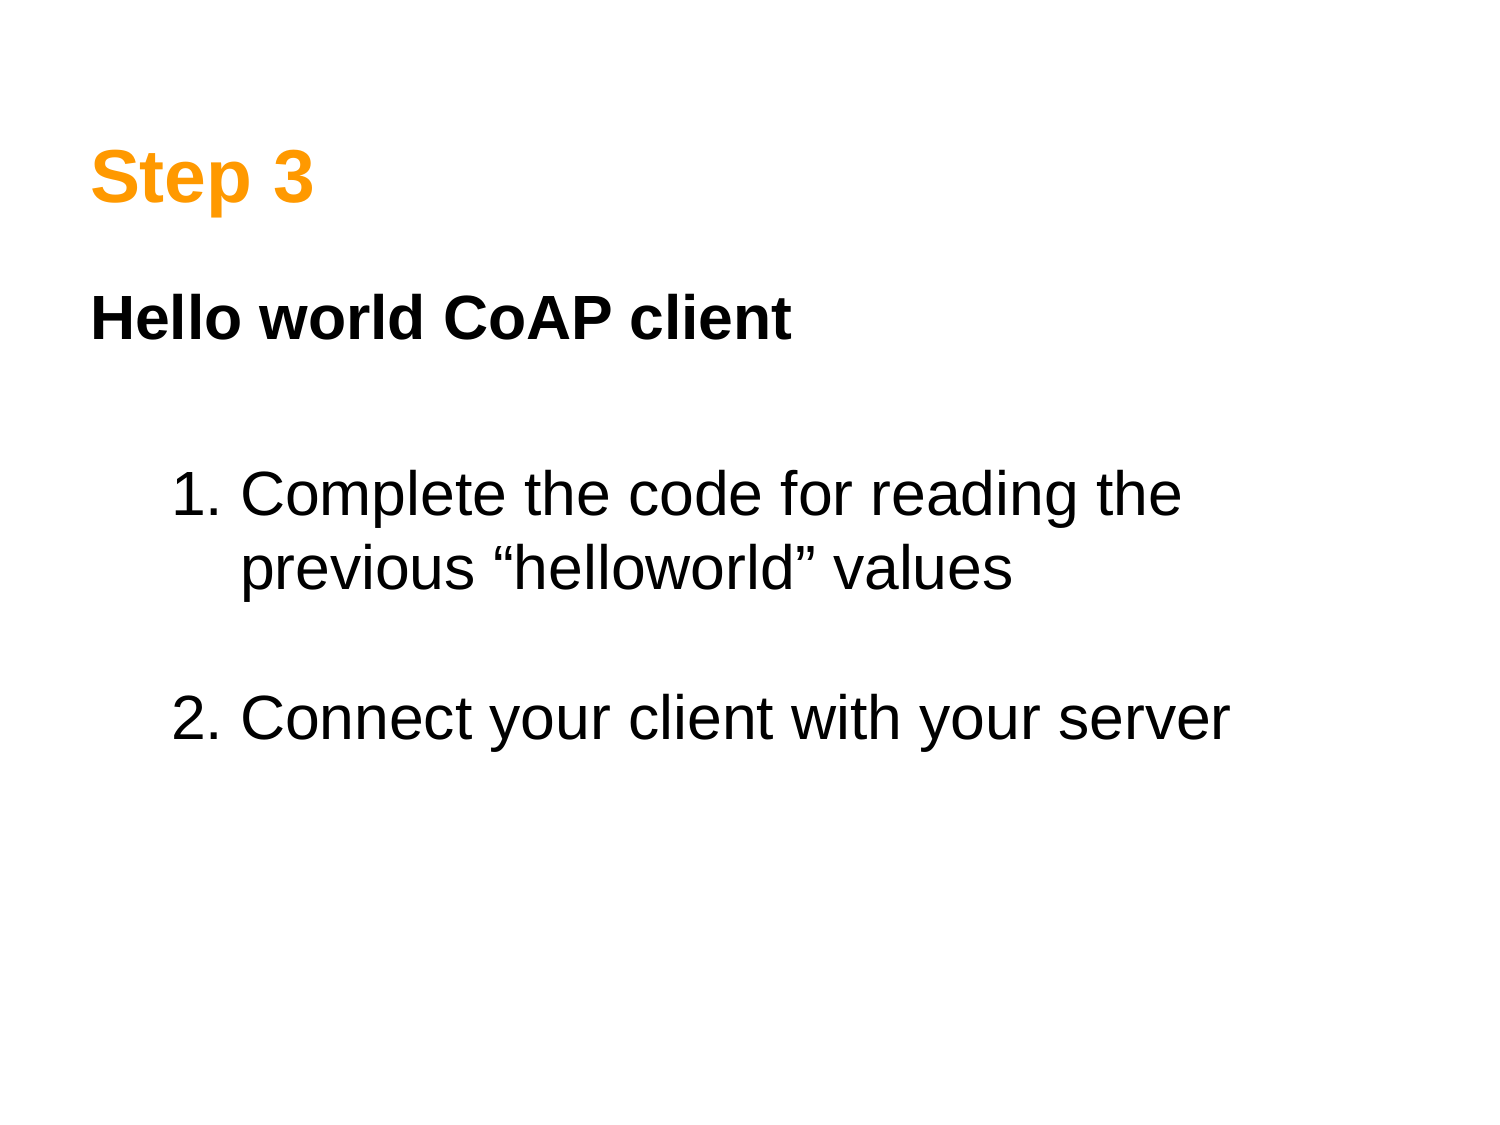

# Step 3
Hello world CoAP client

Complete the code for reading the previous “helloworld” values
Connect your client with your server